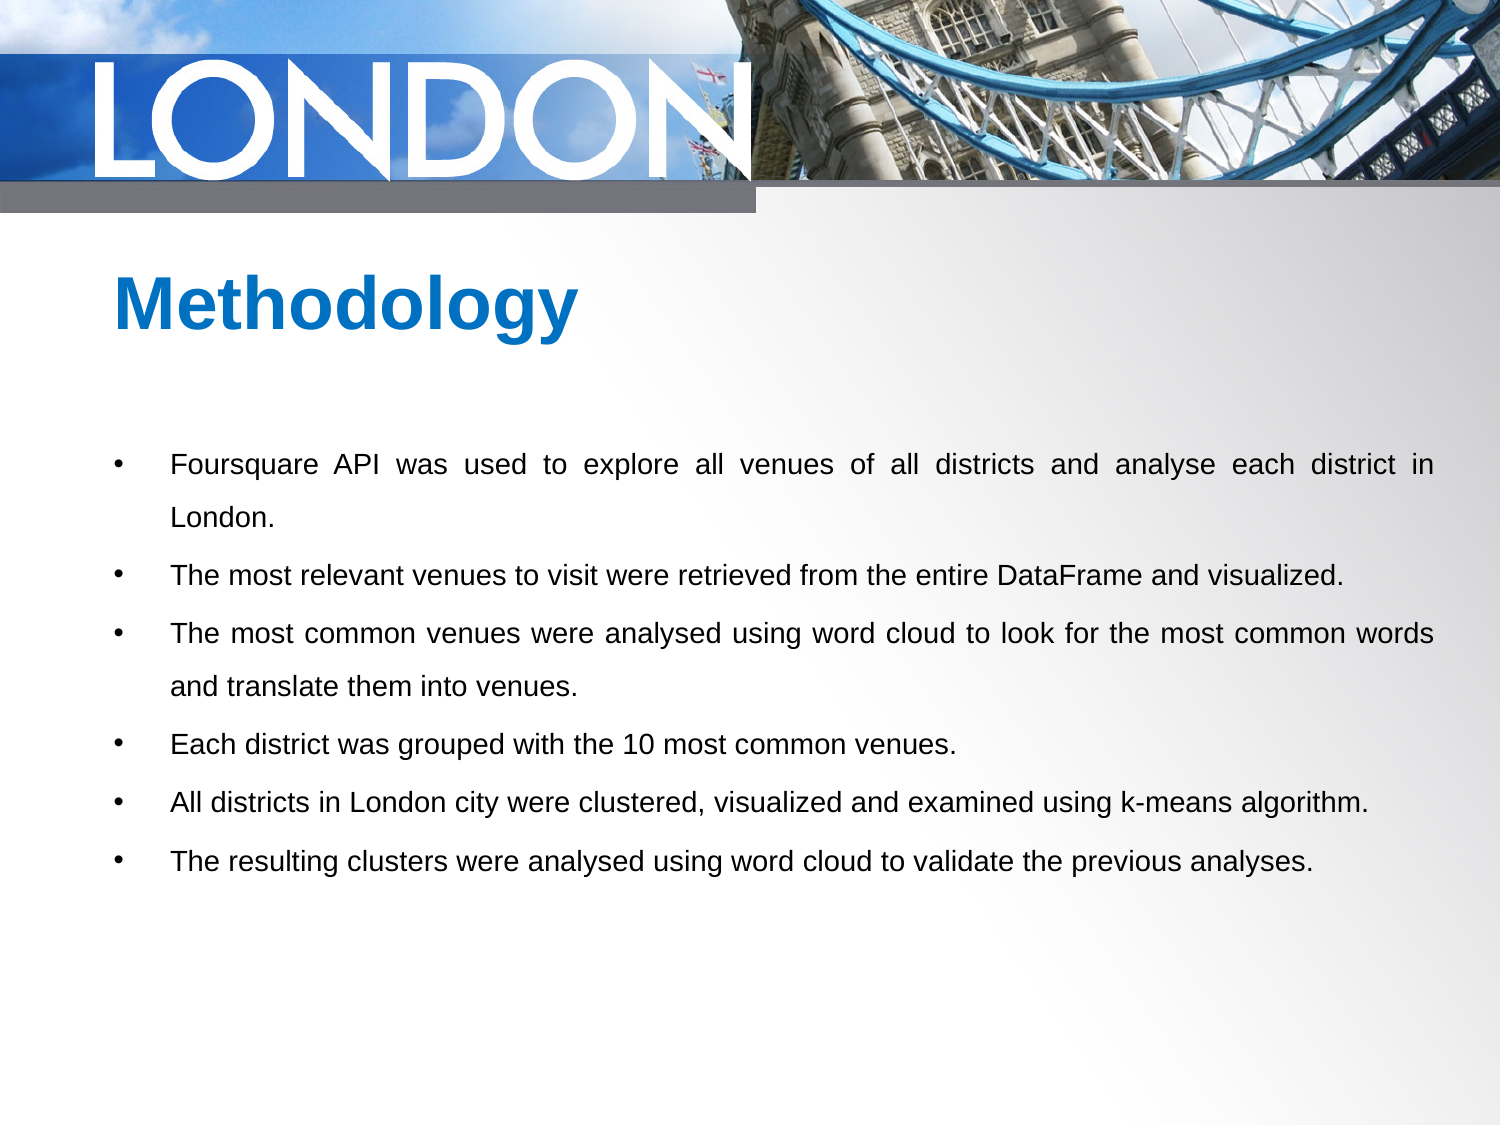

# Methodology

Foursquare API was used to explore all venues of all districts and analyse each district in London.
The most relevant venues to visit were retrieved from the entire DataFrame and visualized.
The most common venues were analysed using word cloud to look for the most common words and translate them into venues.
Each district was grouped with the 10 most common venues.
All districts in London city were clustered, visualized and examined using k-means algorithm.
The resulting clusters were analysed using word cloud to validate the previous analyses.